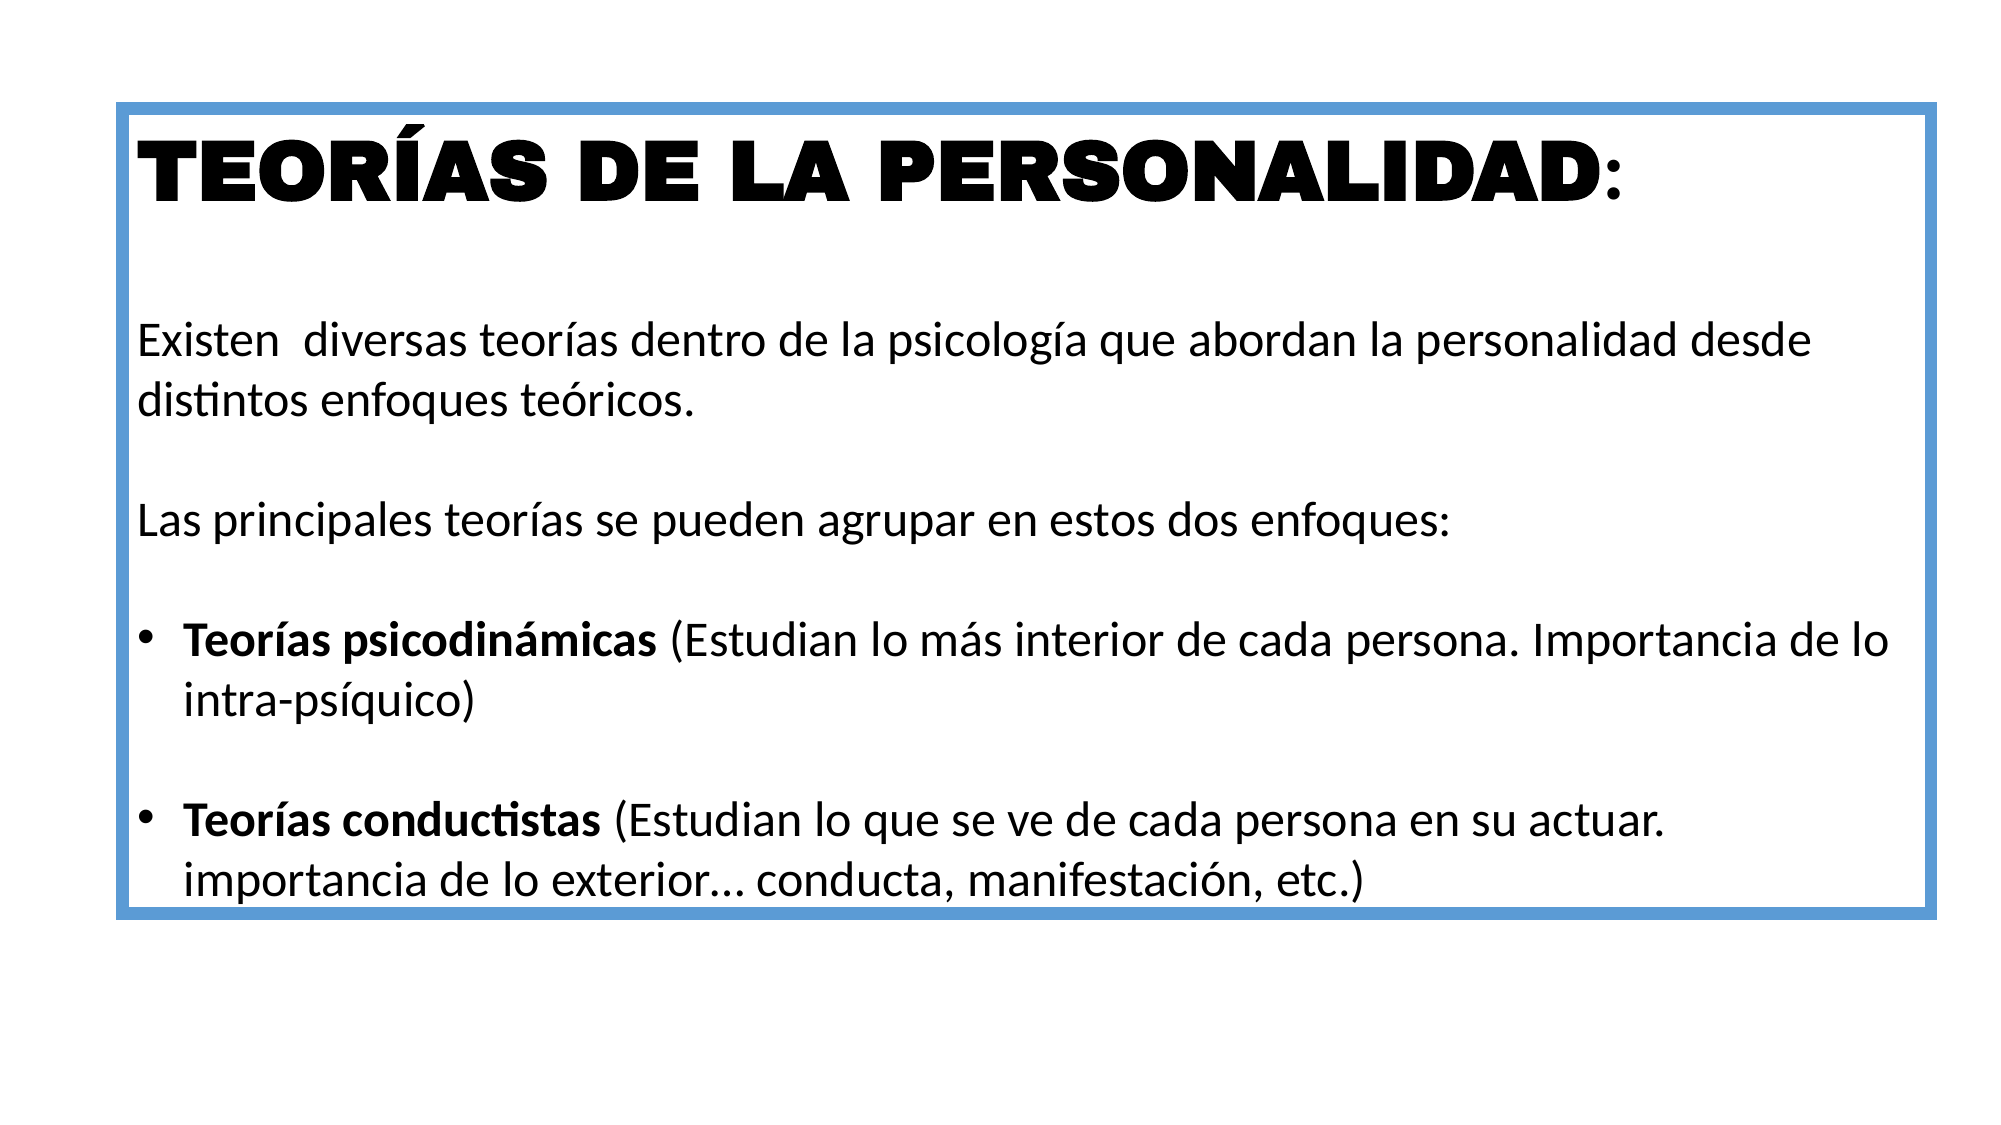

TEORÍAS DE LA PERSONALIDAD:

Existen  diversas teorías dentro de la psicología que abordan la personalidad desde distintos enfoques teóricos.

Las principales teorías se pueden agrupar en estos dos enfoques:

Teorías psicodinámicas (Estudian lo más interior de cada persona. Importancia de lo intra-psíquico)

Teorías conductistas (Estudian lo que se ve de cada persona en su actuar. importancia de lo exterior… conducta, manifestación, etc.)